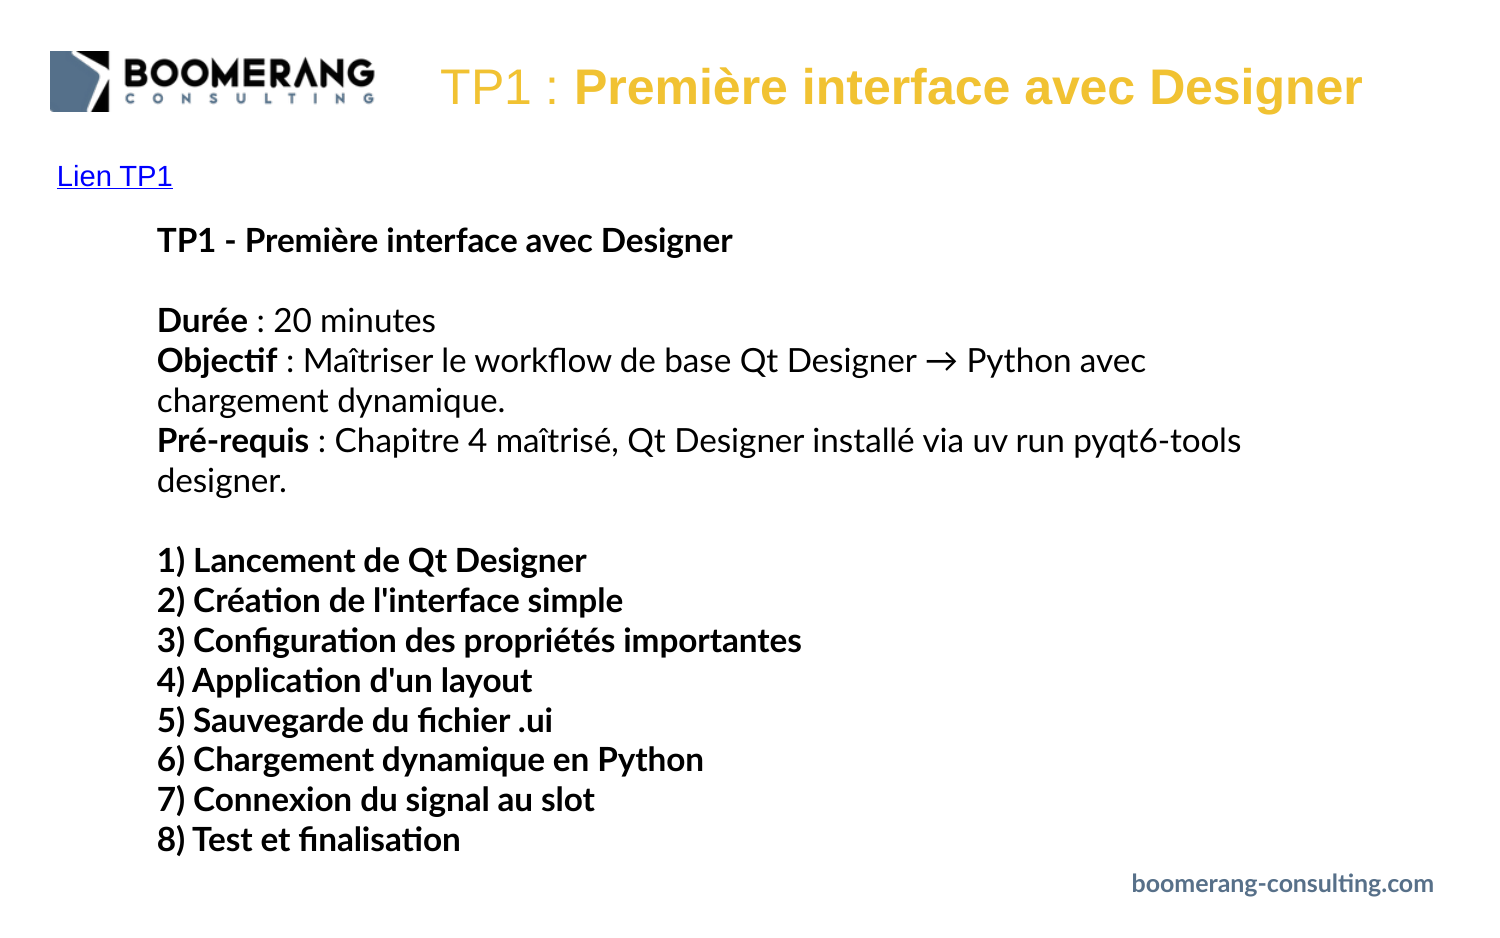

# TP1 : Première interface avec Designer
Lien TP1
TP1 - Première interface avec Designer
Durée : 20 minutes
Objectif : Maîtriser le workflow de base Qt Designer → Python avec chargement dynamique.
Pré-requis : Chapitre 4 maîtrisé, Qt Designer installé via uv run pyqt6-tools designer.
1) Lancement de Qt Designer
2) Création de l'interface simple
3) Configuration des propriétés importantes
4) Application d'un layout
5) Sauvegarde du fichier .ui
6) Chargement dynamique en Python
7) Connexion du signal au slot
8) Test et finalisation